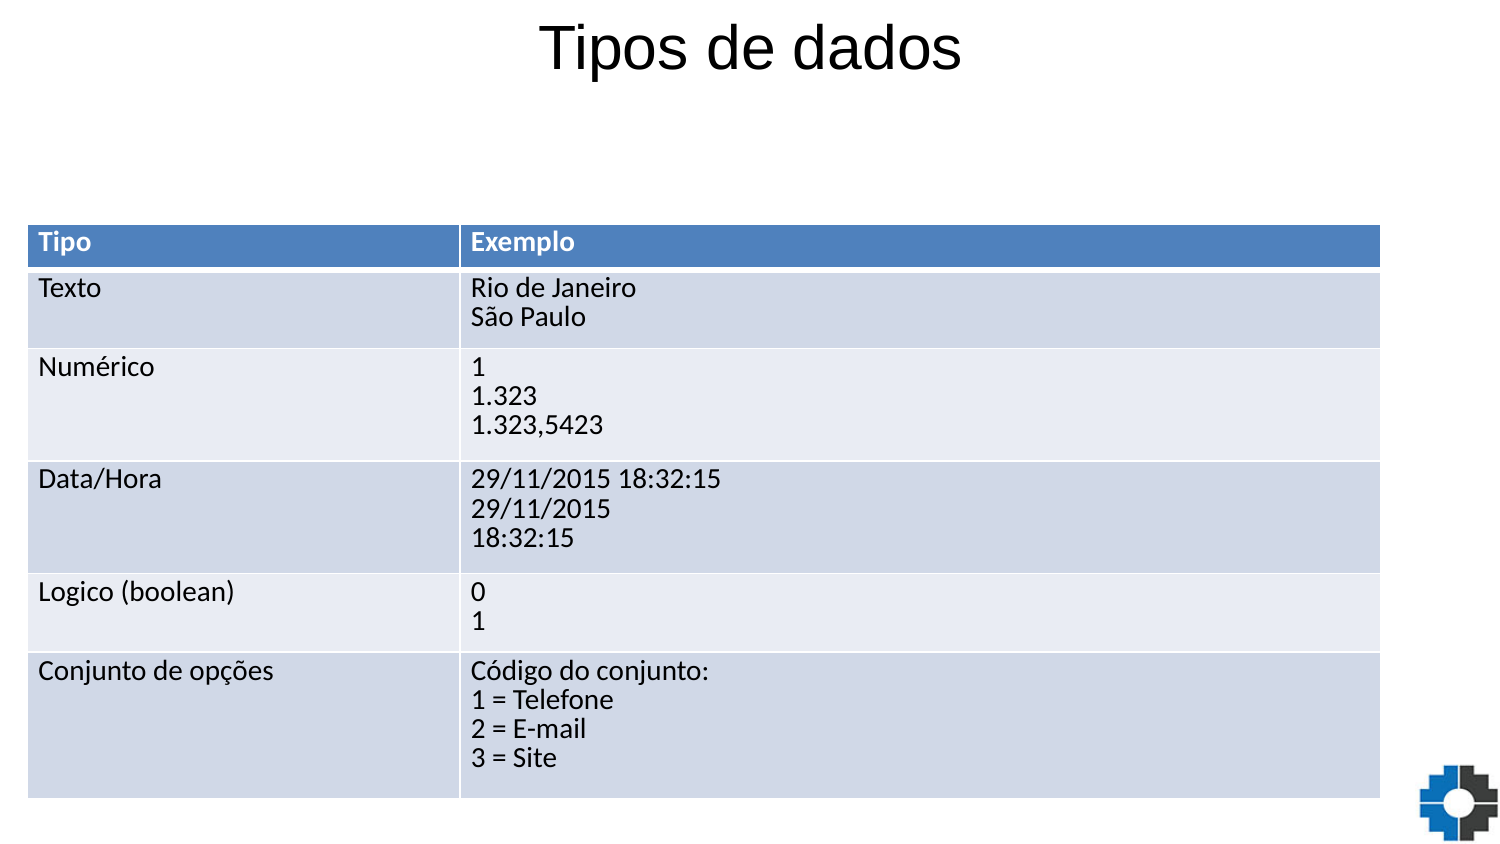

Tipos de dados
| Tipo | Exemplo |
| --- | --- |
| Texto | Rio de Janeiro São Paulo |
| Numérico | 1 1.323 1.323,5423 |
| Data/Hora | 29/11/2015 18:32:15 29/11/2015 18:32:15 |
| Logico (boolean) | 0 1 |
| Conjunto de opções | Código do conjunto: 1 = Telefone 2 = E-mail 3 = Site |
Tipos de dados